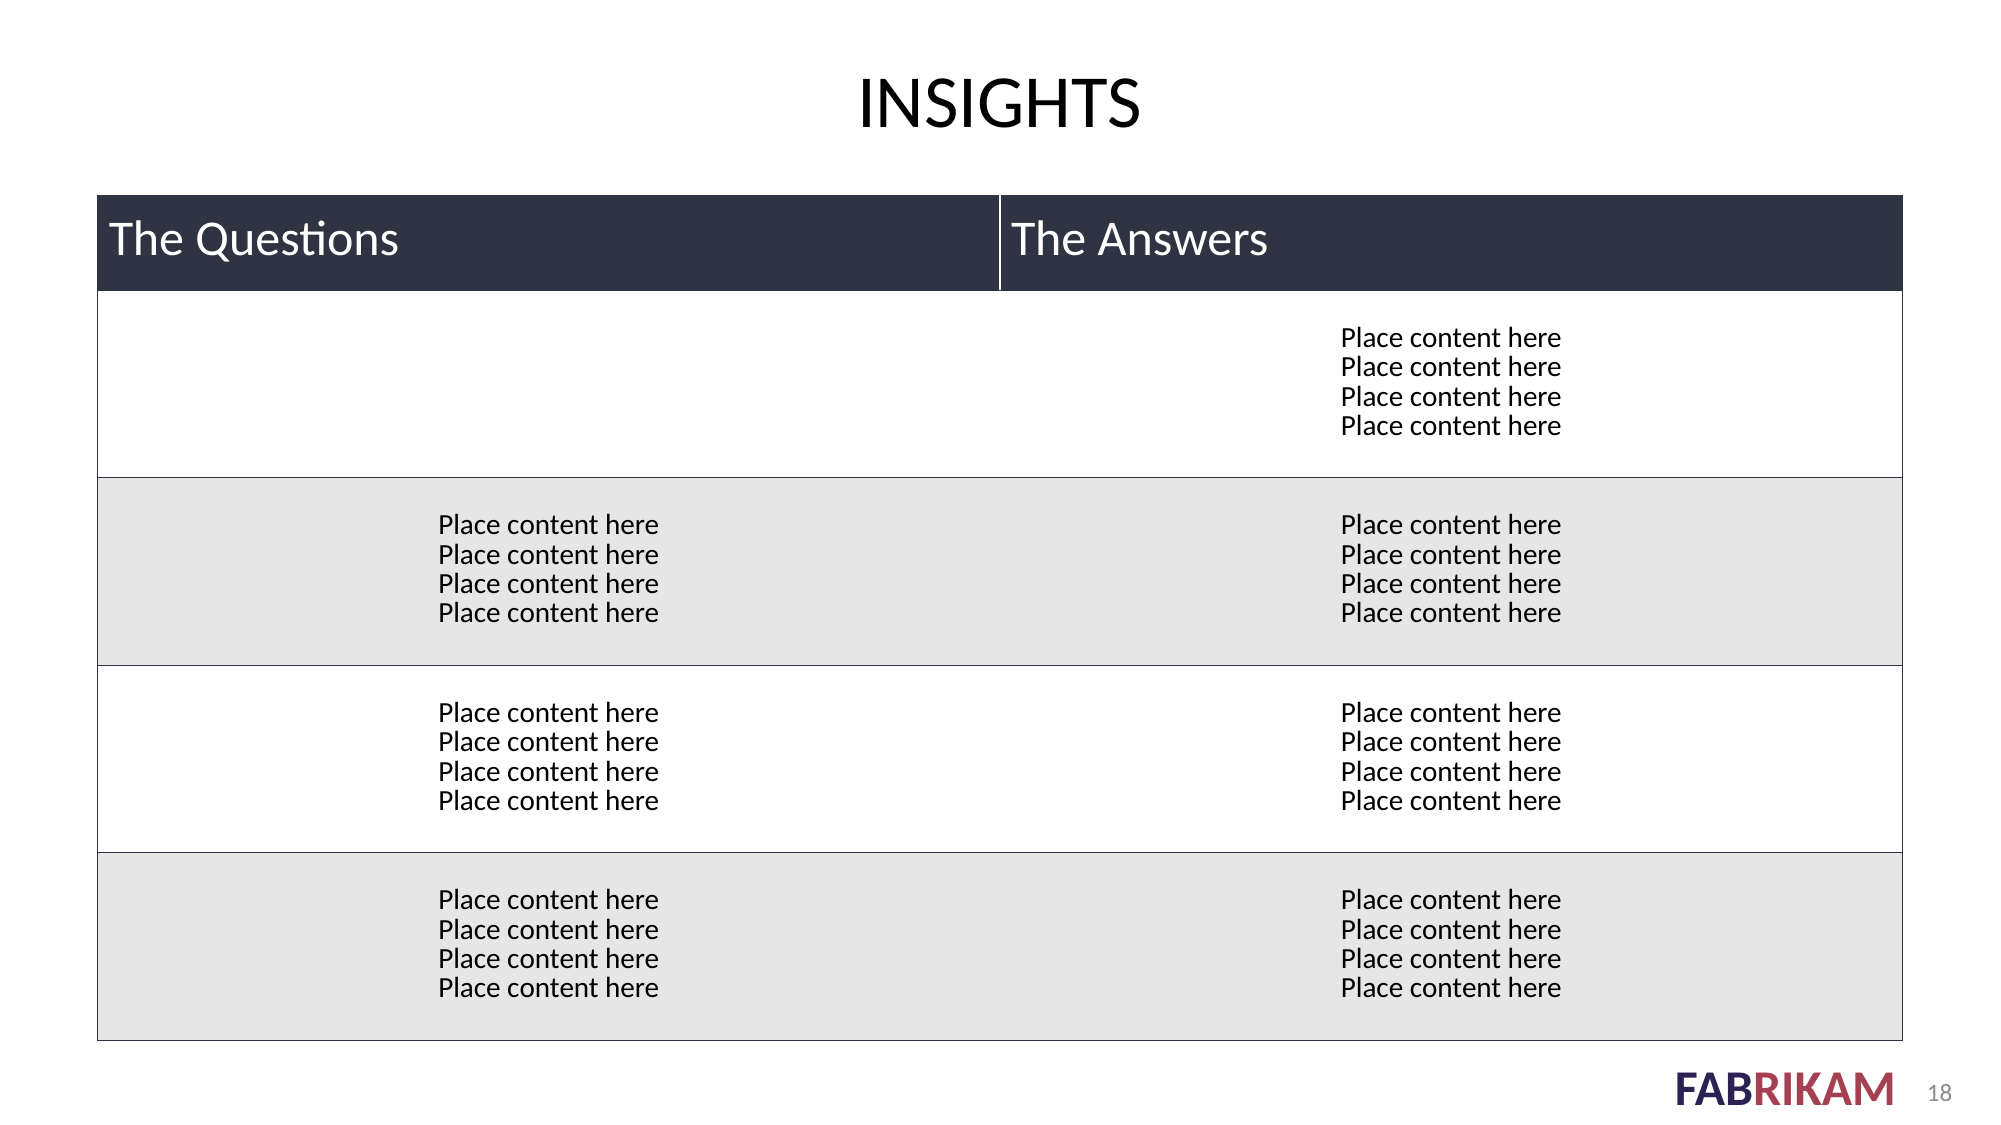

# Insights
| The Questions | The Answers |
| --- | --- |
|  | Place content here Place content here Place content here Place content here |
| Place content here Place content here Place content here Place content here | Place content here Place content here Place content here Place content here |
| Place content here Place content here Place content here Place content here | Place content here Place content here Place content here Place content here |
| Place content here Place content here Place content here Place content here | Place content here Place content here Place content here Place content here |
18